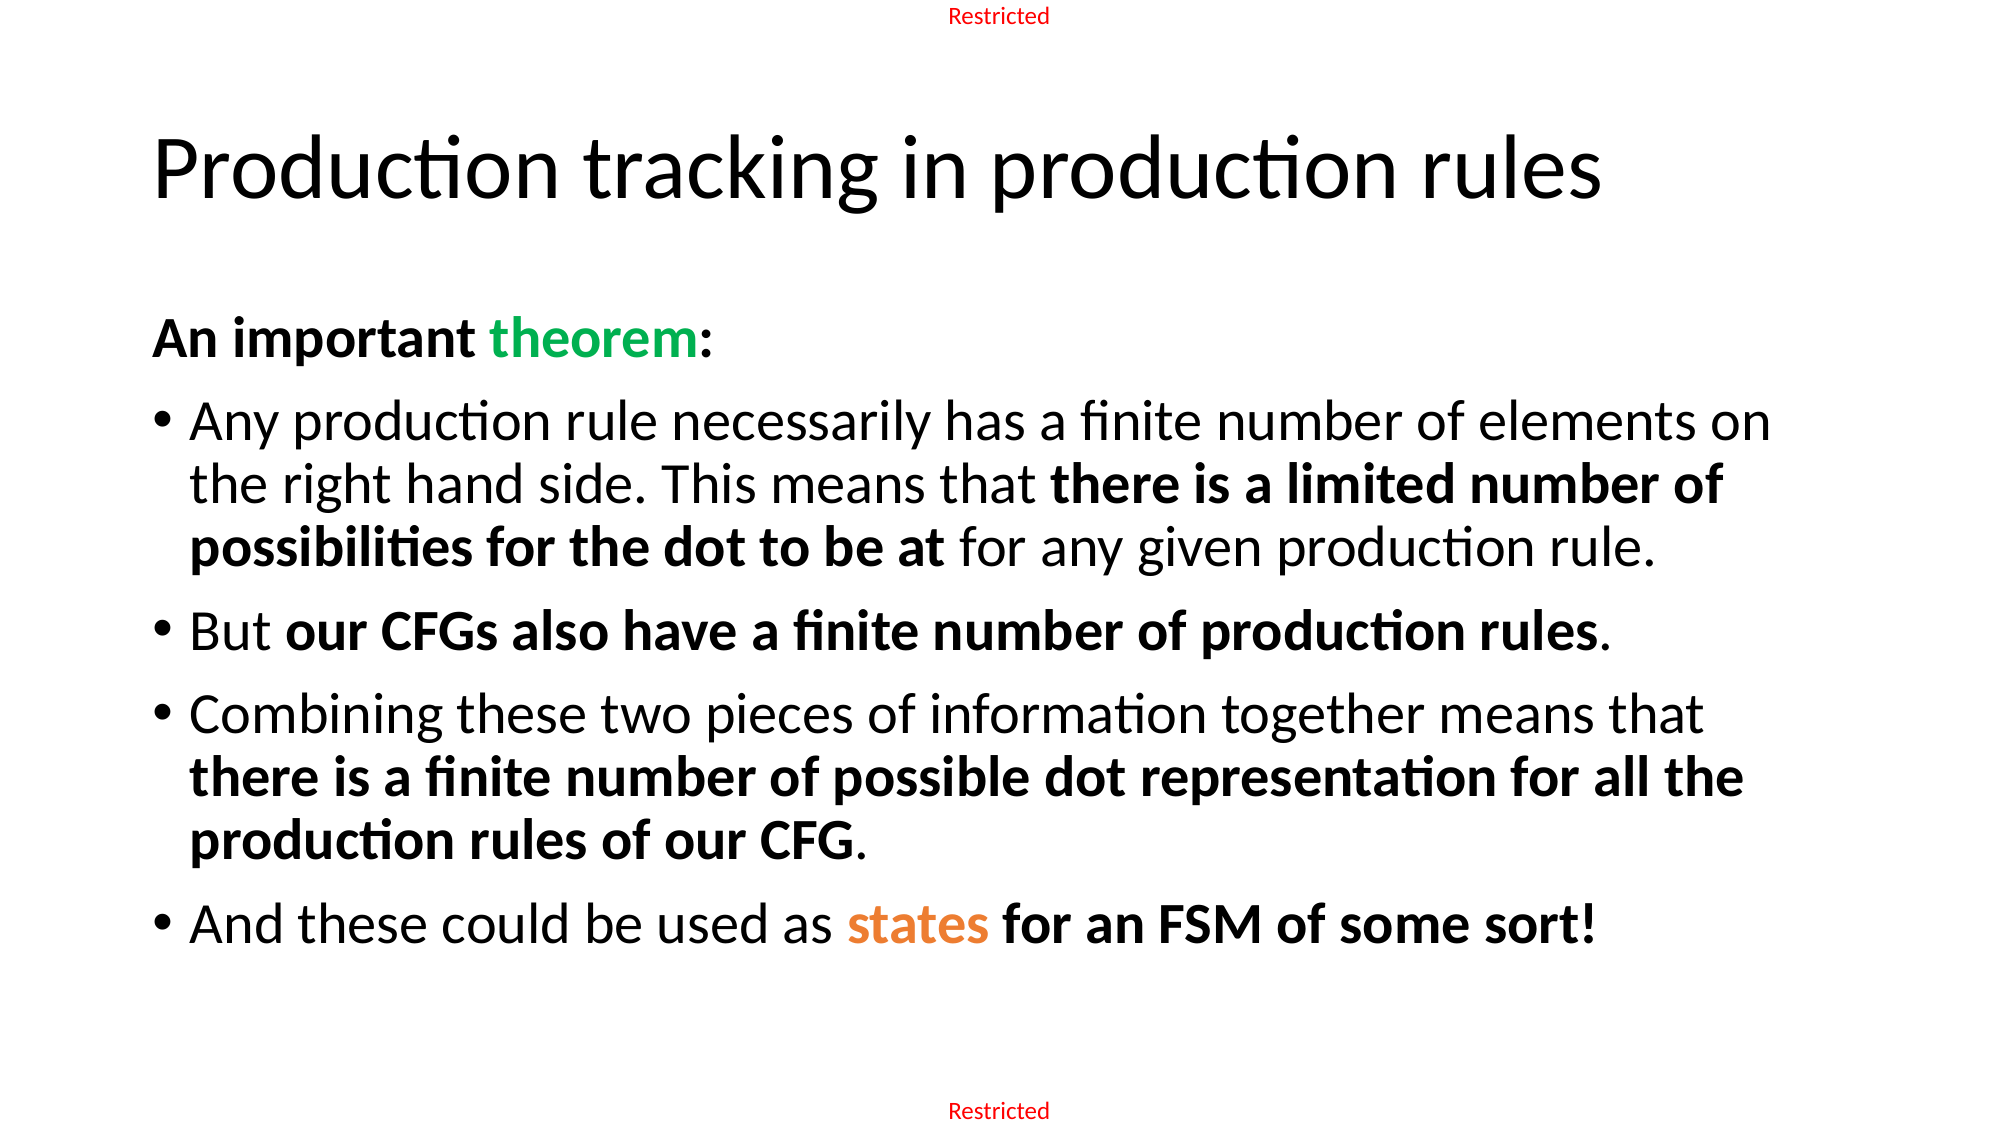

# Production tracking in production rules
An important theorem:
Any production rule necessarily has a finite number of elements on the right hand side. This means that there is a limited number of possibilities for the dot to be at for any given production rule.
But our CFGs also have a finite number of production rules.
Combining these two pieces of information together means that there is a finite number of possible dot representation for all the production rules of our CFG.
And these could be used as states for an FSM of some sort!